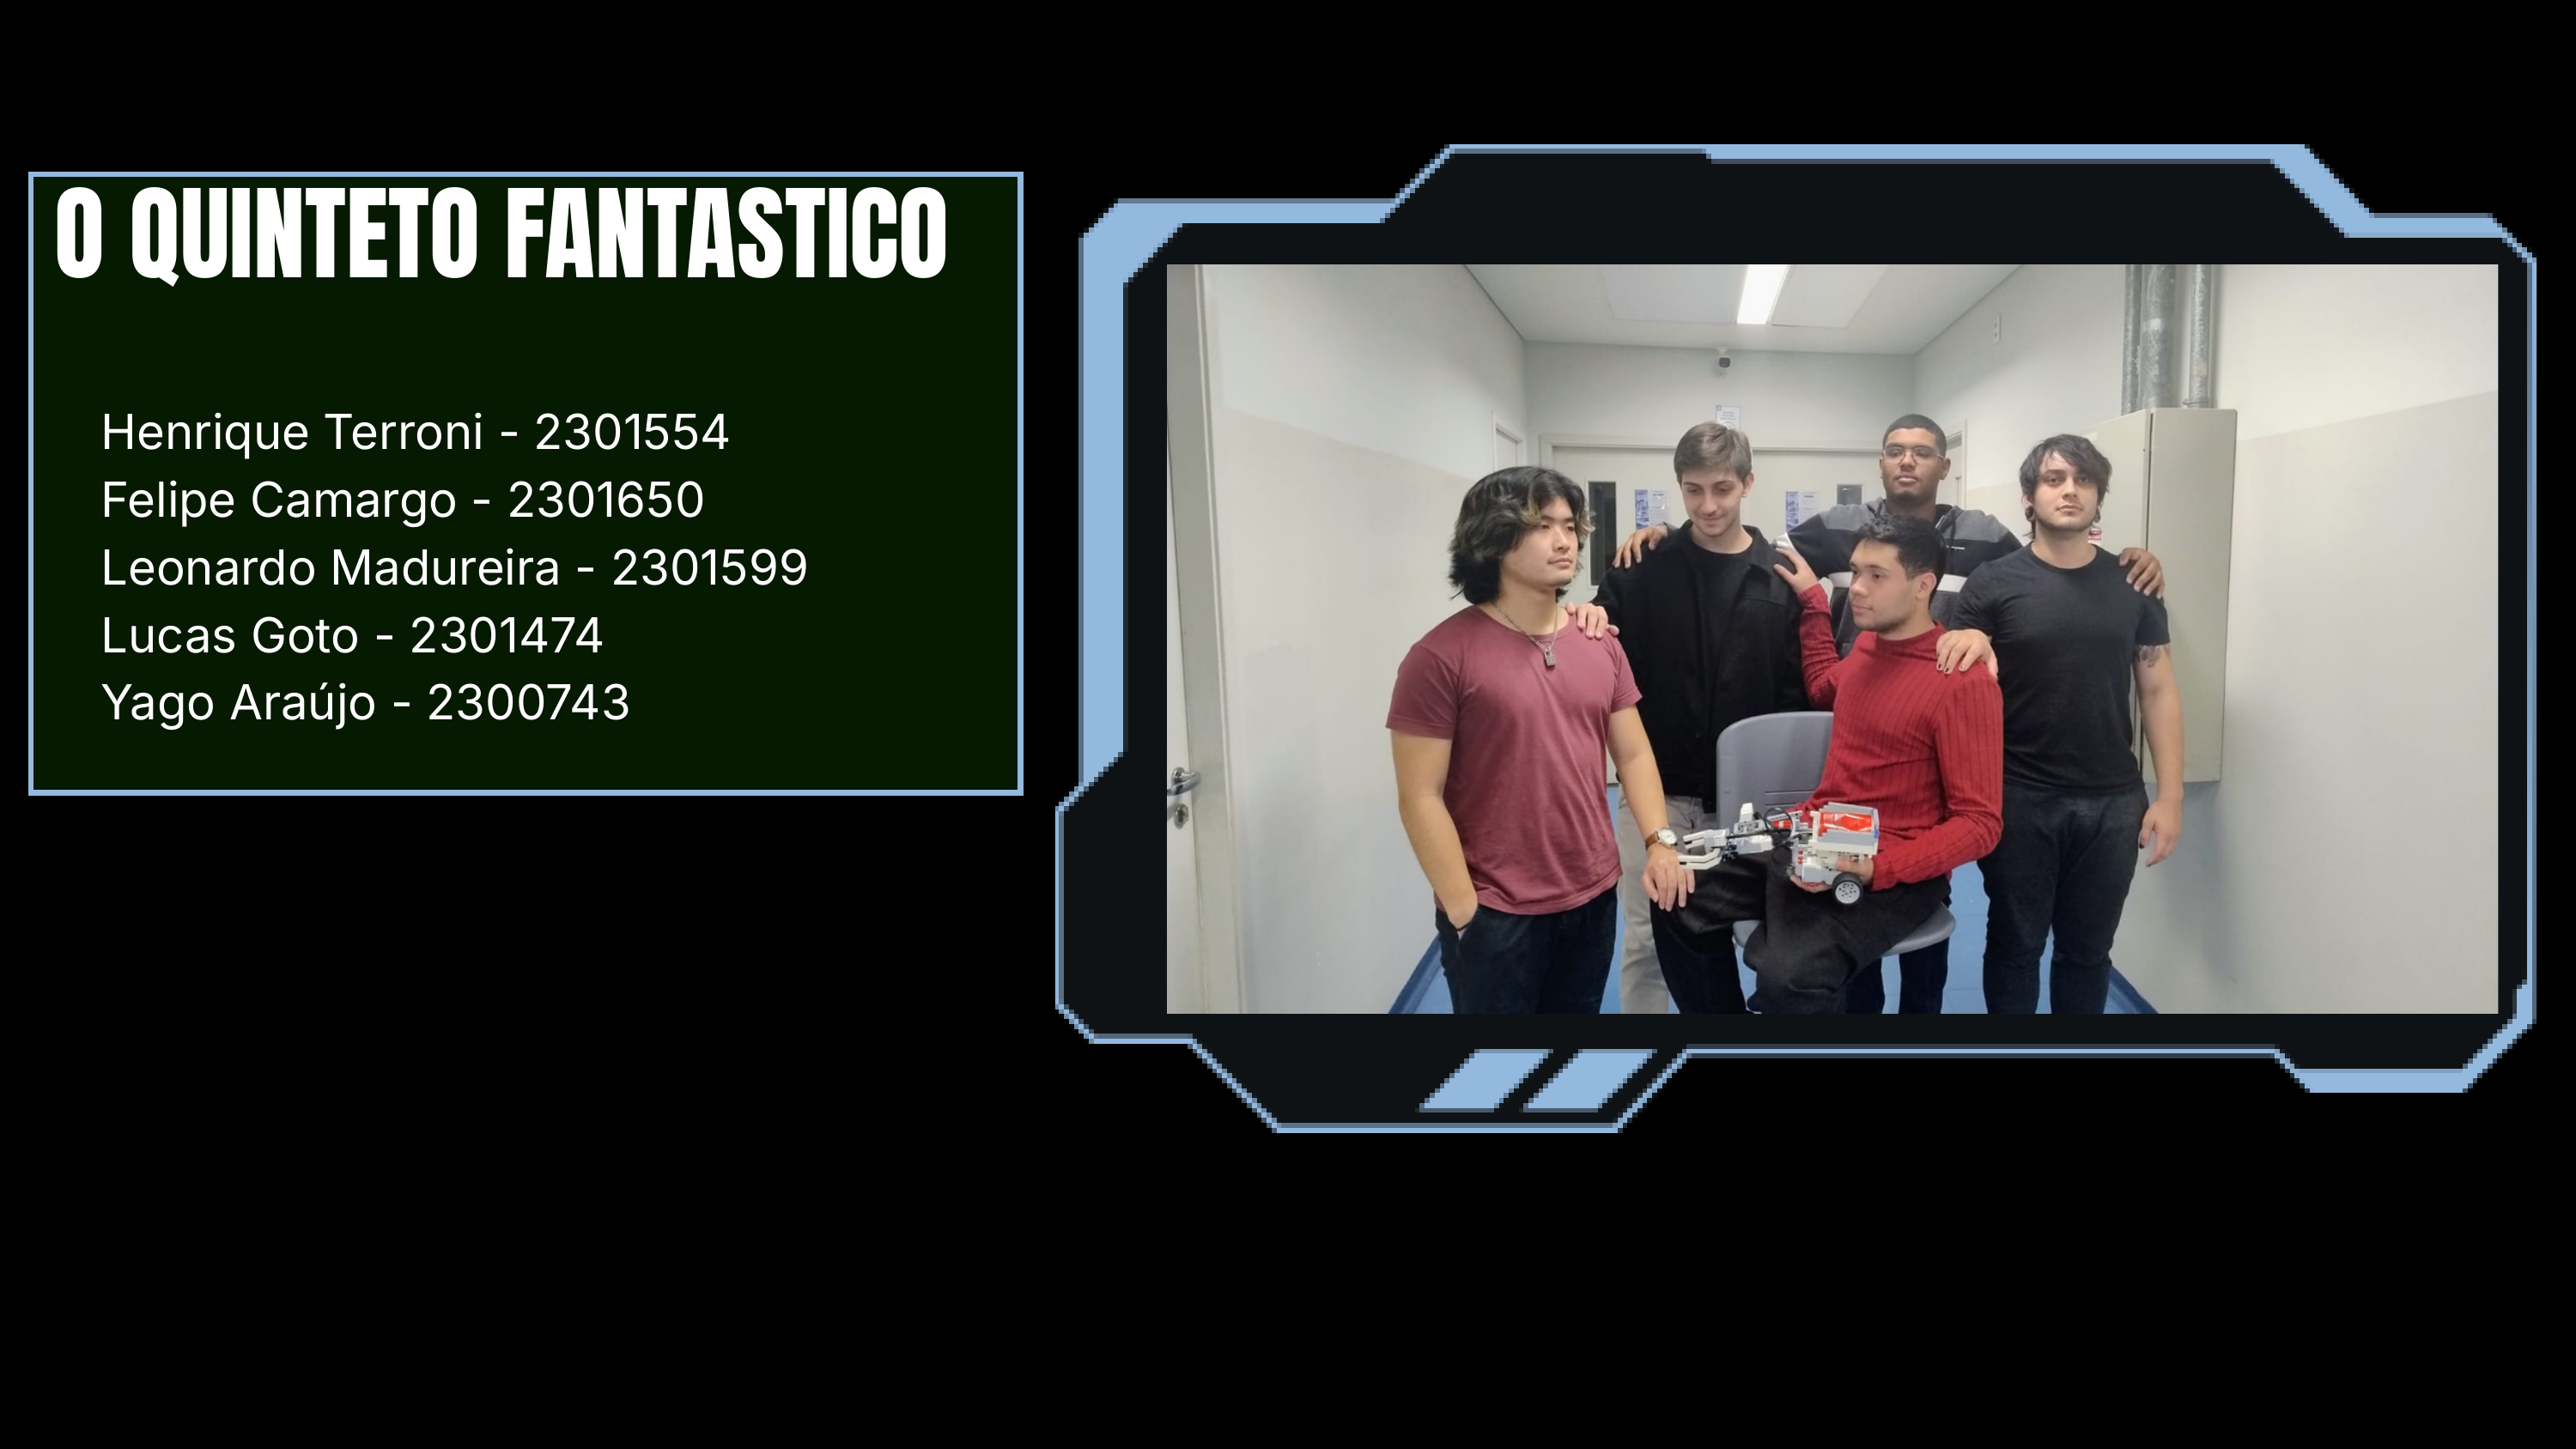

O QUINTETO FANTASTICO

Henrique Terroni - 2301554
Felipe Camargo - 2301650
Leonardo Madureira - 2301599
Lucas Goto - 2301474
Yago Araújo - 2300743